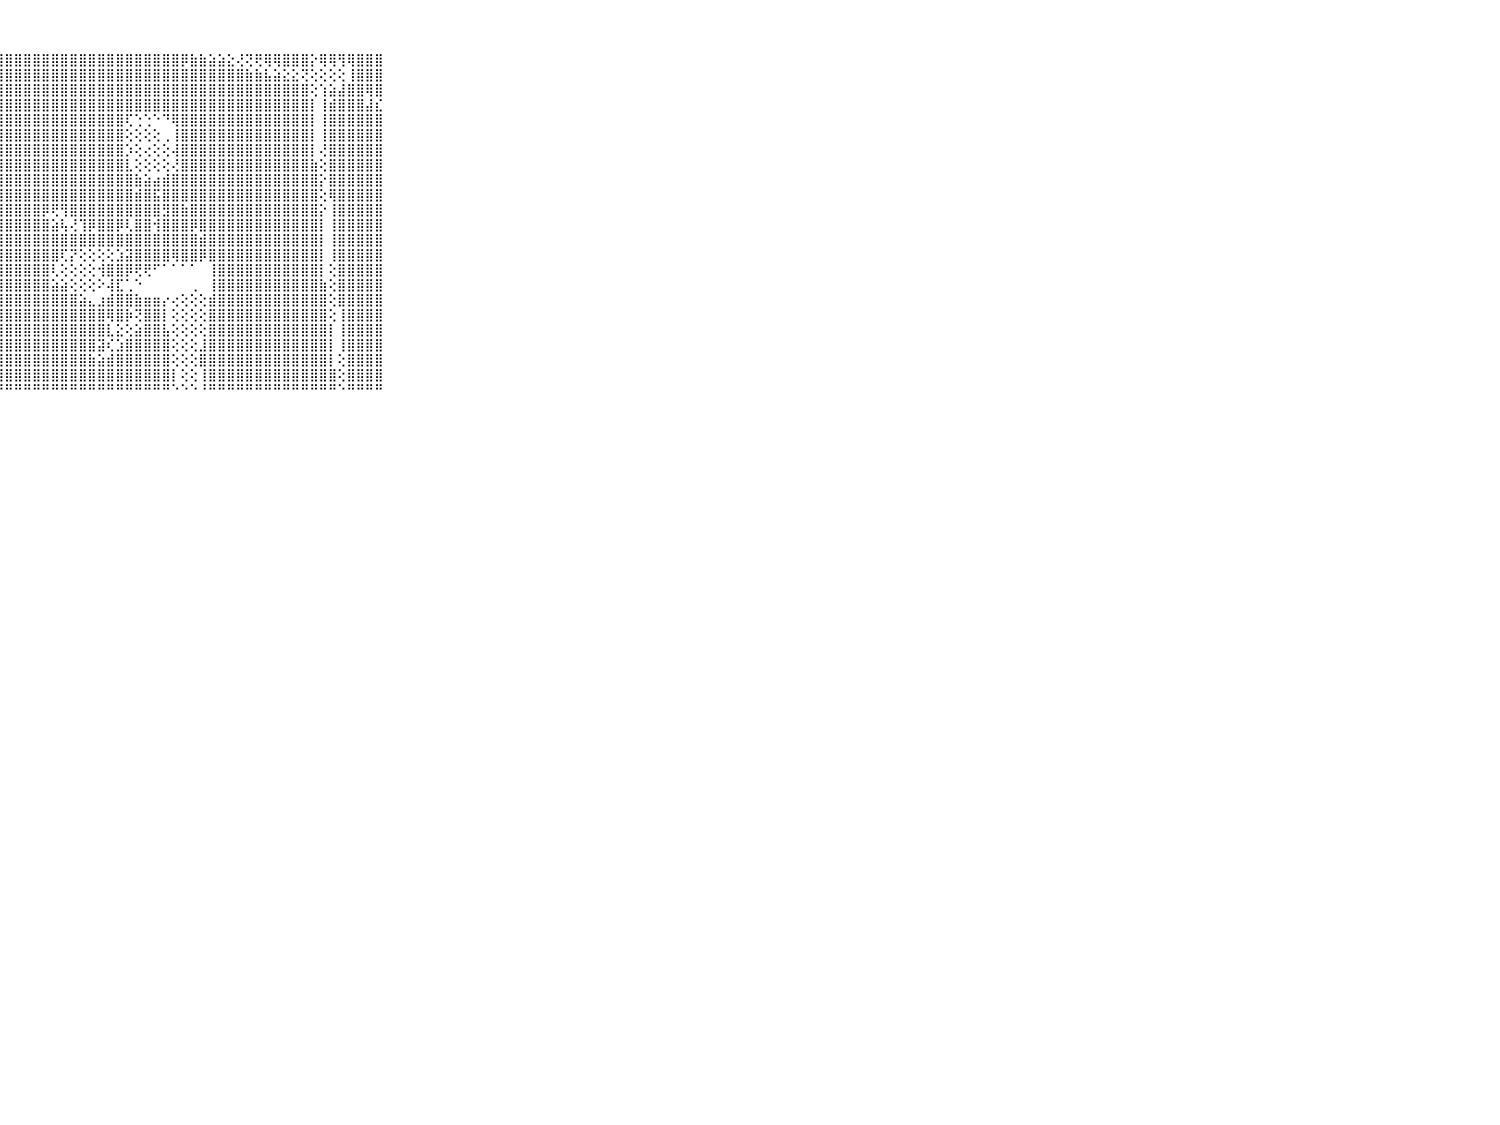

⠀⠀⠀⠀⠀⠀⠀⠀⠀⠀⠀⣿⣿⣿⣿⣿⣿⣿⣿⣿⣿⣿⣿⣿⣿⣿⣿⣿⣿⣿⣿⣿⣿⣿⣿⣿⣿⣿⣿⣿⣿⣿⣿⣿⣿⣿⣿⡿⣷⣷⣵⣵⣕⢜⢝⢟⢿⢿⣿⣿⣿⡕⢿⢿⢻⢿⣿⣿⣿⠀⠀⠀⠀⠀⠀⠀⠀⠀⠀⠀⠀
⠀⠀⠀⠀⠀⠀⠀⠀⠀⠀⠀⣿⣿⣿⣿⣿⣿⣿⣿⣿⣿⣿⣿⣿⣿⣿⣿⣿⣿⣿⣿⣿⣿⣿⣿⣿⣿⣿⣿⣿⣿⣿⣿⣿⣿⣿⣿⣿⣿⣿⣿⣿⣿⣿⣷⣷⣧⣵⣕⣕⢝⢕⢕⢕⢕⢸⣿⣿⣿⠀⠀⠀⠀⠀⠀⠀⠀⠀⠀⠀⠀
⠀⠀⠀⠀⠀⠀⠀⠀⠀⠀⠀⣿⣿⣿⣿⣿⣿⣿⣿⣿⣿⣿⣿⣿⣿⣿⣿⣿⣿⣿⣿⣿⣿⣿⣿⣿⣿⣿⣿⣿⣿⣿⣿⣿⣿⣿⣿⣿⣿⣿⣿⣿⣿⣿⣿⣿⣿⣿⣿⣿⣿⢕⢱⣵⣼⣿⣿⢿⣿⠀⠀⠀⠀⠀⠀⠀⠀⠀⠀⠀⠀
⠀⠀⠀⠀⠀⠀⠀⠀⠀⠀⠀⣿⣿⣿⣿⣿⣿⣿⣿⣿⣿⣿⣿⣿⣿⣿⣿⣿⣿⣿⣿⣿⣿⣿⣿⣿⣿⣿⣿⣿⣿⣿⣿⣿⣿⣿⣿⣿⣿⣿⣿⣿⣿⣿⣿⣿⣿⣿⣿⣿⣿⡇⢸⣾⣿⣿⣿⣼⣎⠀⠀⠀⠀⠀⠀⠀⠀⠀⠀⠀⠀
⠀⠀⠀⠀⠀⠀⠀⠀⠀⠀⠀⣿⣿⣿⣿⣿⣿⣿⣿⣿⣿⣿⣿⣿⣿⣿⣿⣿⣿⣿⣿⣿⣿⣿⣿⣿⣿⣿⣿⣿⣿⢏⢑⢑⠑⠙⢿⣿⣿⣿⣿⣿⣿⣿⣿⣿⣿⣿⣿⣿⣿⡇⢸⣿⣿⣿⣿⣿⣿⠀⠀⠀⠀⠀⠀⠀⠀⠀⠀⠀⠀
⠀⠀⠀⠀⠀⠀⠀⠀⠀⠀⠀⣿⣿⣿⣿⣿⣿⣿⣿⣿⣿⣿⣿⣿⣿⣿⣿⣿⣿⣿⣿⣿⣿⣿⣿⣿⣿⣿⣿⣿⣿⢕⢕⢕⢕⢀⢸⣿⣿⣿⣿⣿⣿⣿⣿⣿⣿⣿⣿⣿⣿⡇⢸⣿⣿⣿⣿⣿⣿⠀⠀⠀⠀⠀⠀⠀⠀⠀⠀⠀⠀
⠀⠀⠀⠀⠀⠀⠀⠀⠀⠀⠀⣿⣿⣿⣿⣿⣿⣿⣿⣿⣿⣿⣿⣿⣿⣿⣿⣿⣿⣿⣿⣿⣿⣿⣿⣿⣿⣿⣿⣿⣿⡱⢕⢔⢕⢕⢼⣿⣿⣿⣿⣿⣿⣿⣿⣿⣿⣿⣿⣿⣿⡇⢜⣿⣿⣿⣿⣿⣿⠀⠀⠀⠀⠀⠀⠀⠀⠀⠀⠀⠀
⠀⠀⠀⠀⠀⠀⠀⠀⠀⠀⠀⣿⣿⣿⣿⣿⣿⣿⣿⣿⣿⣿⣿⣿⣿⣿⣿⣿⣿⣿⣿⣿⣿⣿⣿⣿⣿⣿⣿⣿⣿⣇⢕⢕⢕⢕⢜⣿⣿⣿⣿⣿⣿⣿⣿⣿⣿⣿⣿⣿⣿⣷⢕⣿⣿⣿⣿⣿⣿⠀⠀⠀⠀⠀⠀⠀⠀⠀⠀⠀⠀
⠀⠀⠀⠀⠀⠀⠀⠀⠀⠀⠀⣿⣿⣿⣿⣿⣿⣿⣿⣿⣿⣿⣿⣿⣿⣿⣿⣿⣿⣿⣿⣿⣿⣿⣿⣿⣿⣿⣿⣿⣿⣿⣷⣵⣴⣾⣿⣿⣿⣿⣿⣿⣿⣿⣿⣿⣿⣿⣿⣿⣿⣿⡕⣿⣿⣿⣿⣿⣿⠀⠀⠀⠀⠀⠀⠀⠀⠀⠀⠀⠀
⠀⠀⠀⠀⠀⠀⠀⠀⠀⠀⠀⣿⣿⣿⣿⣿⣿⣿⣿⣿⣿⣿⣿⣿⣿⣿⣿⣿⣿⣿⣿⣿⣿⣿⣿⣿⣿⣿⣿⣿⣿⣿⣾⣿⣯⣿⣿⣿⣿⣿⣿⣿⣿⣿⣿⣿⣿⣿⣿⣿⣿⣿⢕⢿⣿⣿⣿⣿⣿⠀⠀⠀⠀⠀⠀⠀⠀⠀⠀⠀⠀
⠀⠀⠀⠀⠀⠀⠀⠀⠀⠀⠀⣿⣿⣿⣿⣿⣿⣿⣿⣿⣿⣿⣿⣿⣿⣿⣿⣿⣿⣿⣿⣿⡿⢟⢻⣿⣿⣿⣿⣿⣿⣿⣿⣿⣿⣻⣿⣷⣿⣿⣿⣿⣿⣿⣿⣿⣿⣿⣿⣿⣿⣿⡕⢸⣿⣿⣿⣿⣿⠀⠀⠀⠀⠀⠀⠀⠀⠀⠀⠀⠀
⠀⠀⠀⠀⠀⠀⠀⠀⠀⠀⠀⣿⣿⣿⣿⣿⣿⣿⣿⣿⣿⣿⣿⣿⣿⣿⣿⣿⣿⣿⣿⣿⣿⣵⢧⢜⢹⡿⣿⣿⡿⢇⣿⣿⢺⣿⣿⣿⡿⣿⣿⣿⣿⣿⣿⣿⣿⣿⣿⣿⣿⣿⡇⢸⣿⣿⣿⣿⣿⠀⠀⠀⠀⠀⠀⠀⠀⠀⠀⠀⠀
⠀⠀⠀⠀⠀⠀⠀⠀⠀⠀⠀⣿⣿⣿⣿⣿⣿⣿⣿⣿⣿⣿⣿⣿⣿⣿⣿⣿⣿⣿⣿⣿⣿⣿⣿⣿⣿⣿⣿⣿⣿⣿⣿⣿⣿⣿⣿⣿⣿⣾⣿⣿⣿⣿⣿⣿⣿⣿⣿⣿⣿⣿⡇⢸⣿⣿⣿⣿⣿⠀⠀⠀⠀⠀⠀⠀⠀⠀⠀⠀⠀
⠀⠀⠀⠀⠀⠀⠀⠀⠀⠀⠀⣿⣿⣿⣿⣿⣿⣿⣿⣿⣿⣿⣿⣿⣿⣿⣿⣿⣿⣿⣿⣿⣿⣿⢏⡝⢕⢕⢕⢕⣱⣽⣿⣿⣿⣿⢿⣿⣿⡿⣿⣿⣿⣿⣿⣿⣿⣿⣿⣿⣿⣿⡇⢸⣿⣿⣿⣿⣿⠀⠀⠀⠀⠀⠀⠀⠀⠀⠀⠀⠀
⠀⠀⠀⠀⠀⠀⠀⠀⠀⠀⠀⣿⣿⣿⣿⣿⣿⣿⣿⣿⣿⣿⣿⣿⣿⣿⣿⣿⣿⣿⣿⣿⣿⢇⢕⢕⢕⢕⢺⣿⣿⡿⢟⢟⠋⠁⠁⠁⠁⠀⢸⣿⣿⣿⣿⣿⣿⣿⣿⣿⣿⣿⡇⢕⣿⣿⣿⣿⣿⠀⠀⠀⠀⠀⠀⠀⠀⠀⠀⠀⠀
⠀⠀⠀⠀⠀⠀⠀⠀⠀⠀⠀⣿⣿⣿⣿⣿⣿⣿⣿⣿⣿⣿⣿⣿⣿⣿⣿⣿⣿⣿⣿⣿⣿⣵⣵⢕⢕⢕⠕⢼⣏⢁⠑⠀⠀⠀⠀⠀⢀⠀⢸⣿⣿⣿⣿⣿⣿⣿⣿⣿⣿⣿⣷⢕⣿⣿⣿⣿⣿⠀⠀⠀⠀⠀⠀⠀⠀⠀⠀⠀⠀
⠀⠀⠀⠀⠀⠀⠀⠀⠀⠀⠀⣿⣿⣿⣿⣿⣿⣿⣿⣿⣿⣿⣿⣿⣿⣿⣿⣿⣿⣿⣿⣿⣿⣿⣿⣿⣵⣄⣰⣾⣿⣿⣷⣶⣶⡔⢔⢕⢕⢕⣾⣿⣿⣿⣿⣿⣿⣿⣿⣿⣿⣿⣿⢕⣿⣿⣿⣿⣿⠀⠀⠀⠀⠀⠀⠀⠀⠀⠀⠀⠀
⠀⠀⠀⠀⠀⠀⠀⠀⠀⠀⠀⣿⣿⣿⣿⣿⣿⣿⣿⣿⣿⣿⣿⣿⣿⣿⣿⣿⣿⣿⣿⣿⣿⣿⣿⣿⣿⣿⣿⢿⣿⡷⢝⣿⣿⡇⢕⢕⢕⢕⣿⣿⣿⣿⣿⣿⣿⣿⣿⣿⣿⣿⣿⢕⢸⣿⣿⣿⣿⠀⠀⠀⠀⠀⠀⠀⠀⠀⠀⠀⠀
⠀⠀⠀⠀⠀⠀⠀⠀⠀⠀⠀⣿⣿⣿⣿⣿⣿⣿⣿⣿⣿⣿⣿⣿⣿⣿⣿⣿⣿⣿⣿⣿⣿⣿⣿⣿⣿⣿⣿⣇⣕⢕⣵⣿⣿⣧⢕⢕⢕⢕⣿⣿⣿⣿⣿⣿⣿⣿⣿⣿⣿⣿⣿⡇⢸⣿⣿⣿⣿⠀⠀⠀⠀⠀⠀⠀⠀⠀⠀⠀⠀
⠀⠀⠀⠀⠀⠀⠀⠀⠀⠀⠀⣿⣿⣿⣿⣿⣿⣿⣿⣿⣿⣿⣿⣿⣿⣿⣿⣿⣿⣿⣿⣿⣿⣿⣿⣿⣿⣿⣽⢎⣱⣿⣿⣿⣿⣿⢕⢕⢕⣸⣿⣿⣿⣿⣿⣿⣿⣿⣿⣿⣿⣿⣿⡇⢸⣿⣿⣿⣿⠀⠀⠀⠀⠀⠀⠀⠀⠀⠀⠀⠀
⠀⠀⠀⠀⠀⠀⠀⠀⠀⠀⠀⣿⣿⣿⣿⣿⣿⣿⣿⣿⣿⣿⣿⣿⣿⣿⣿⣿⣿⣿⣿⣿⣿⣿⣿⣿⣿⣷⣵⣾⣿⣿⣿⣿⣿⣿⢕⢕⢕⣿⣿⣿⣿⣿⣿⣿⣿⣿⣿⣿⣿⣿⣿⡇⢕⣿⣿⣿⣿⠀⠀⠀⠀⠀⠀⠀⠀⠀⠀⠀⠀
⠀⠀⠀⠀⠀⠀⠀⠀⠀⠀⠀⣿⣿⣿⣿⣿⣿⣿⣿⣿⣿⣿⣿⣿⣿⣿⣿⣿⣿⣿⣿⣿⣿⣿⣿⣿⣿⣿⣿⣿⣿⣿⣿⣿⣿⣿⡇⢕⢕⢸⣿⣿⣿⣿⣿⣿⣿⣿⣿⣿⣿⣿⣿⣿⢕⣿⣿⣿⣿⠀⠀⠀⠀⠀⠀⠀⠀⠀⠀⠀⠀
⠀⠀⠀⠀⠀⠀⠀⠀⠀⠀⠀⠛⠛⠛⠛⠛⠛⠛⠛⠛⠛⠛⠛⠛⠛⠛⠛⠛⠛⠛⠛⠛⠛⠛⠛⠛⠛⠛⠛⠛⠛⠛⠛⠛⠛⠛⠑⠑⠑⠘⠛⠛⠛⠛⠛⠛⠛⠛⠛⠛⠛⠛⠛⠛⠑⠛⠛⠛⠛⠀⠀⠀⠀⠀⠀⠀⠀⠀⠀⠀⠀